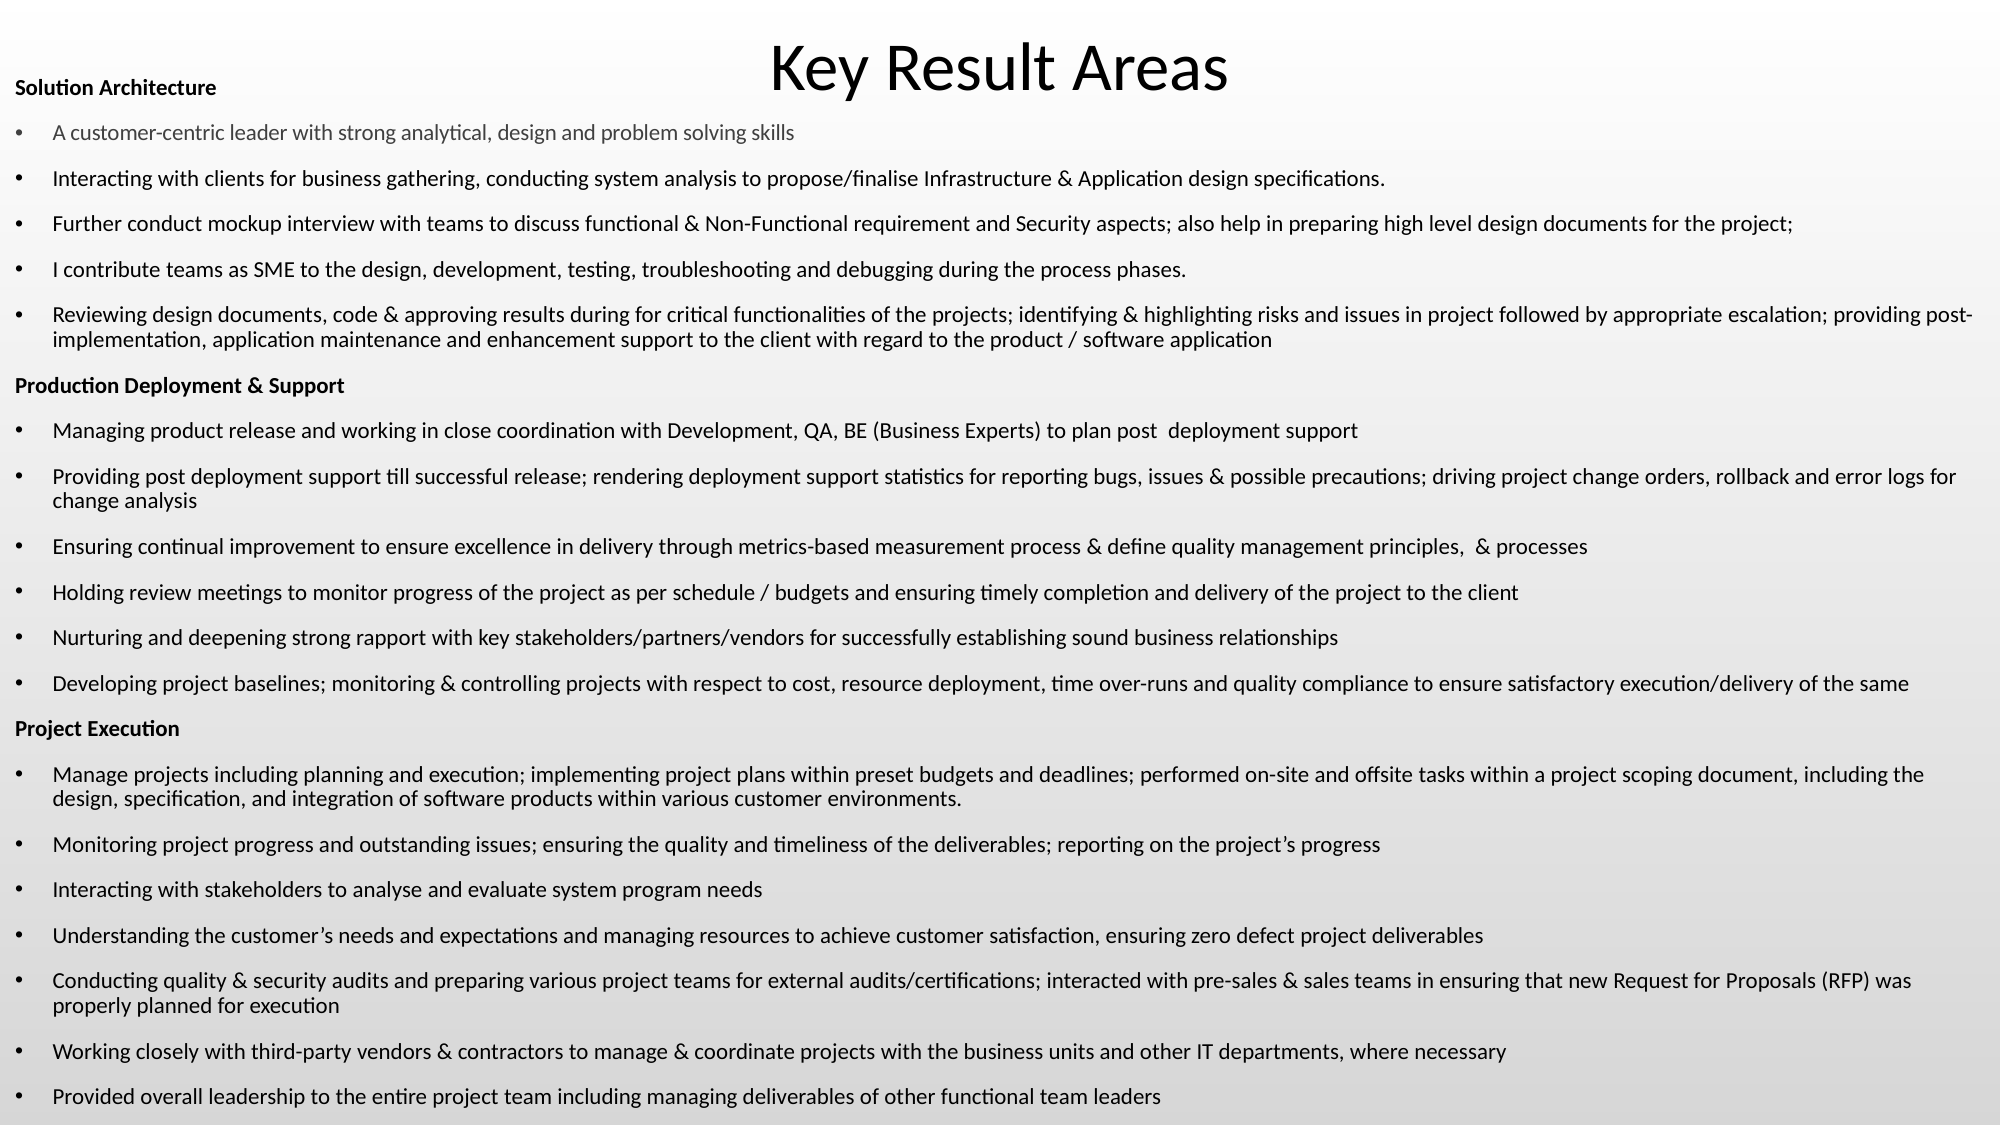

# Key Result Areas
Solution Architecture
A customer-centric leader with strong analytical, design and problem solving skills
Interacting with clients for business gathering, conducting system analysis to propose/finalise Infrastructure & Application design specifications.
Further conduct mockup interview with teams to discuss functional & Non-Functional requirement and Security aspects; also help in preparing high level design documents for the project;
I contribute teams as SME to the design, development, testing, troubleshooting and debugging during the process phases.
Reviewing design documents, code & approving results during for critical functionalities of the projects; identifying & highlighting risks and issues in project followed by appropriate escalation; providing post-implementation, application maintenance and enhancement support to the client with regard to the product / software application
Production Deployment & Support
Managing product release and working in close coordination with Development, QA, BE (Business Experts) to plan post  deployment support
Providing post deployment support till successful release; rendering deployment support statistics for reporting bugs, issues & possible precautions; driving project change orders, rollback and error logs for change analysis
Ensuring continual improvement to ensure excellence in delivery through metrics-based measurement process & define quality management principles,  & processes
Holding review meetings to monitor progress of the project as per schedule / budgets and ensuring timely completion and delivery of the project to the client
Nurturing and deepening strong rapport with key stakeholders/partners/vendors for successfully establishing sound business relationships
Developing project baselines; monitoring & controlling projects with respect to cost, resource deployment, time over-runs and quality compliance to ensure satisfactory execution/delivery of the same
Project Execution
Manage projects including planning and execution; implementing project plans within preset budgets and deadlines; performed on-site and offsite tasks within a project scoping document, including the design, specification, and integration of software products within various customer environments.
Monitoring project progress and outstanding issues; ensuring the quality and timeliness of the deliverables; reporting on the project’s progress
Interacting with stakeholders to analyse and evaluate system program needs
Understanding the customer’s needs and expectations and managing resources to achieve customer satisfaction, ensuring zero defect project deliverables
Conducting quality & security audits and preparing various project teams for external audits/certifications; interacted with pre-sales & sales teams in ensuring that new Request for Proposals (RFP) was properly planned for execution
Working closely with third-party vendors & contractors to manage & coordinate projects with the business units and other IT departments, where necessary
Provided overall leadership to the entire project team including managing deliverables of other functional team leaders